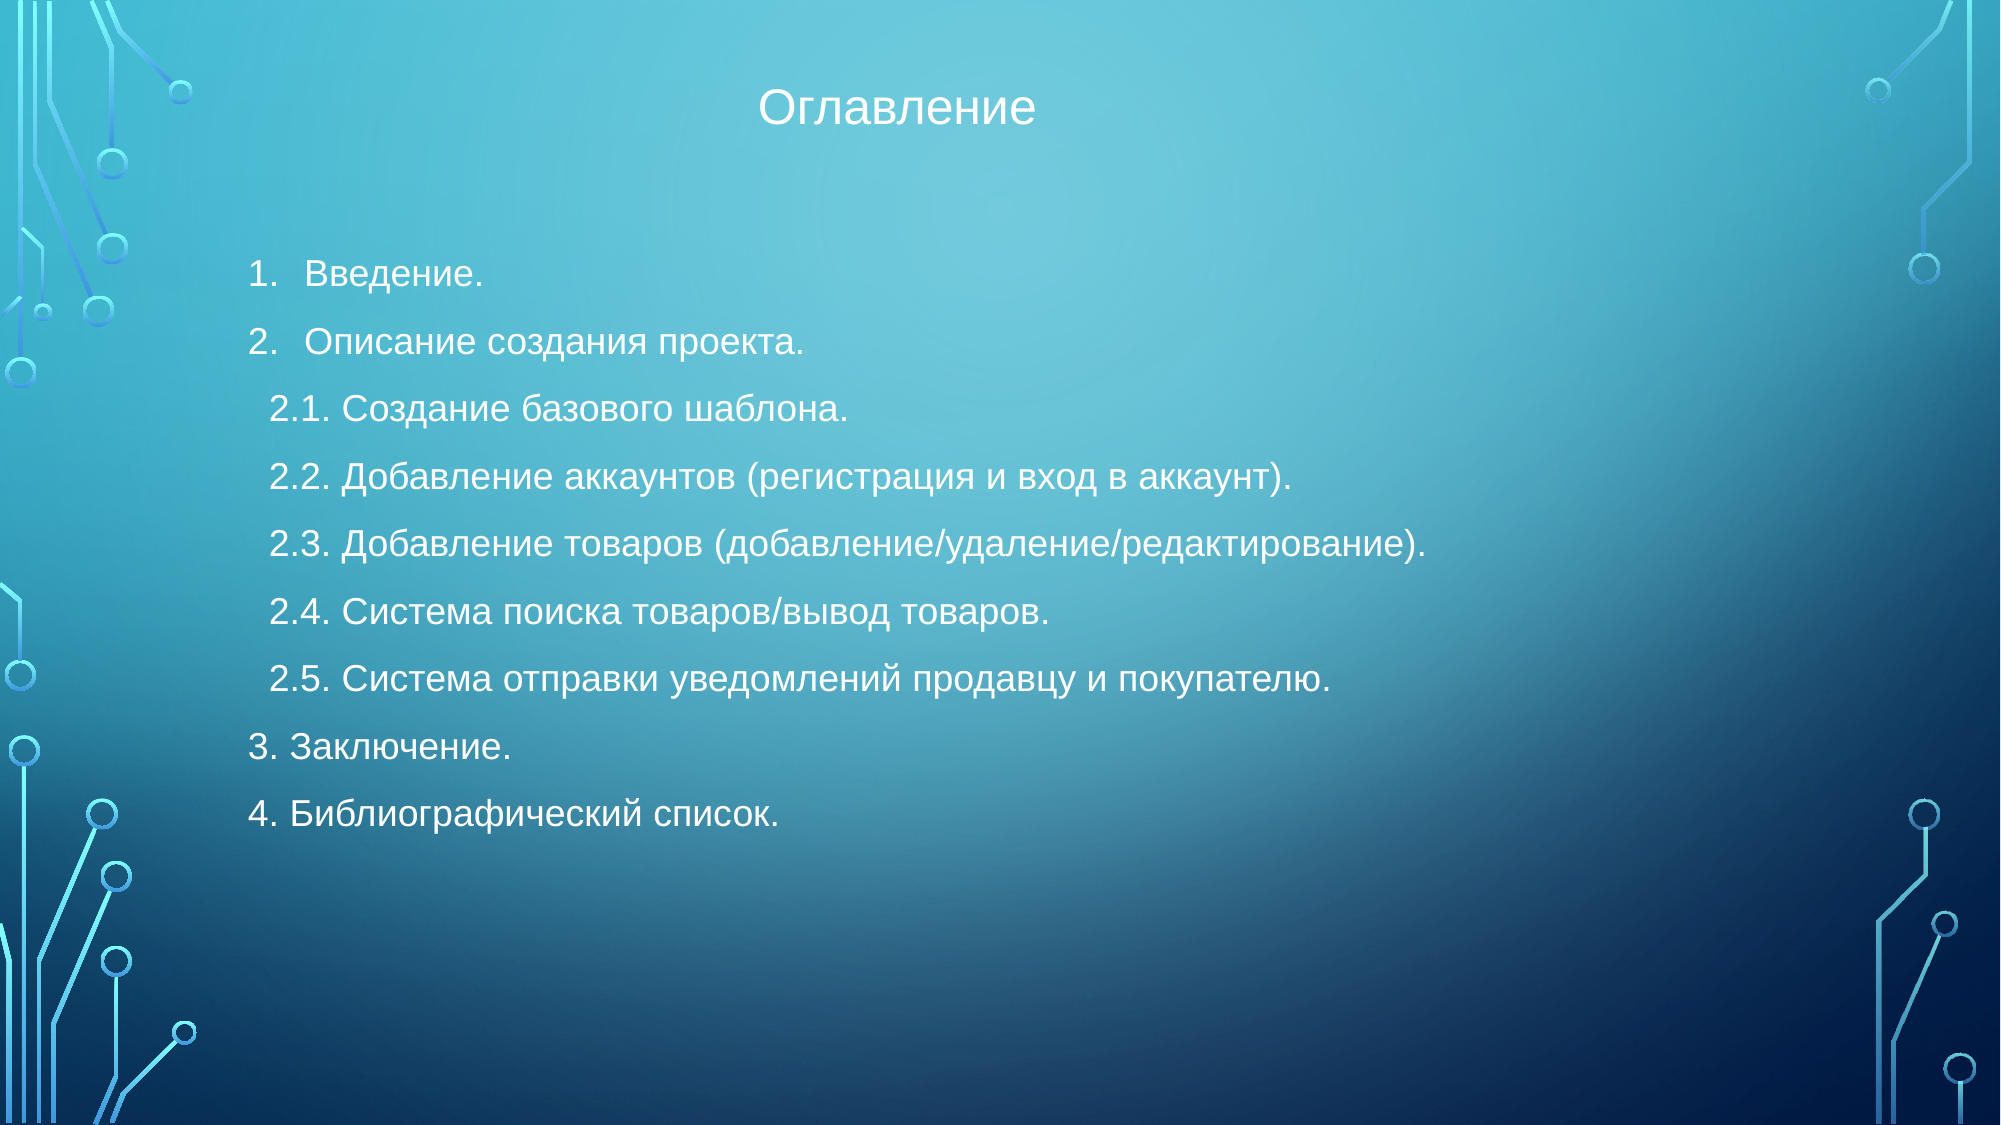

Оглавление

Введение.
Описание создания проекта.
  2.1. Создание базового шаблона.
  2.2. Добавление аккаунтов (регистрация и вход в аккаунт).
  2.3. Добавление товаров (добавление/удаление/редактирование).
  2.4. Система поиска товаров/вывод товаров.
  2.5. Система отправки уведомлений продавцу и покупателю.
3. Заключение.
4. Библиографический список.